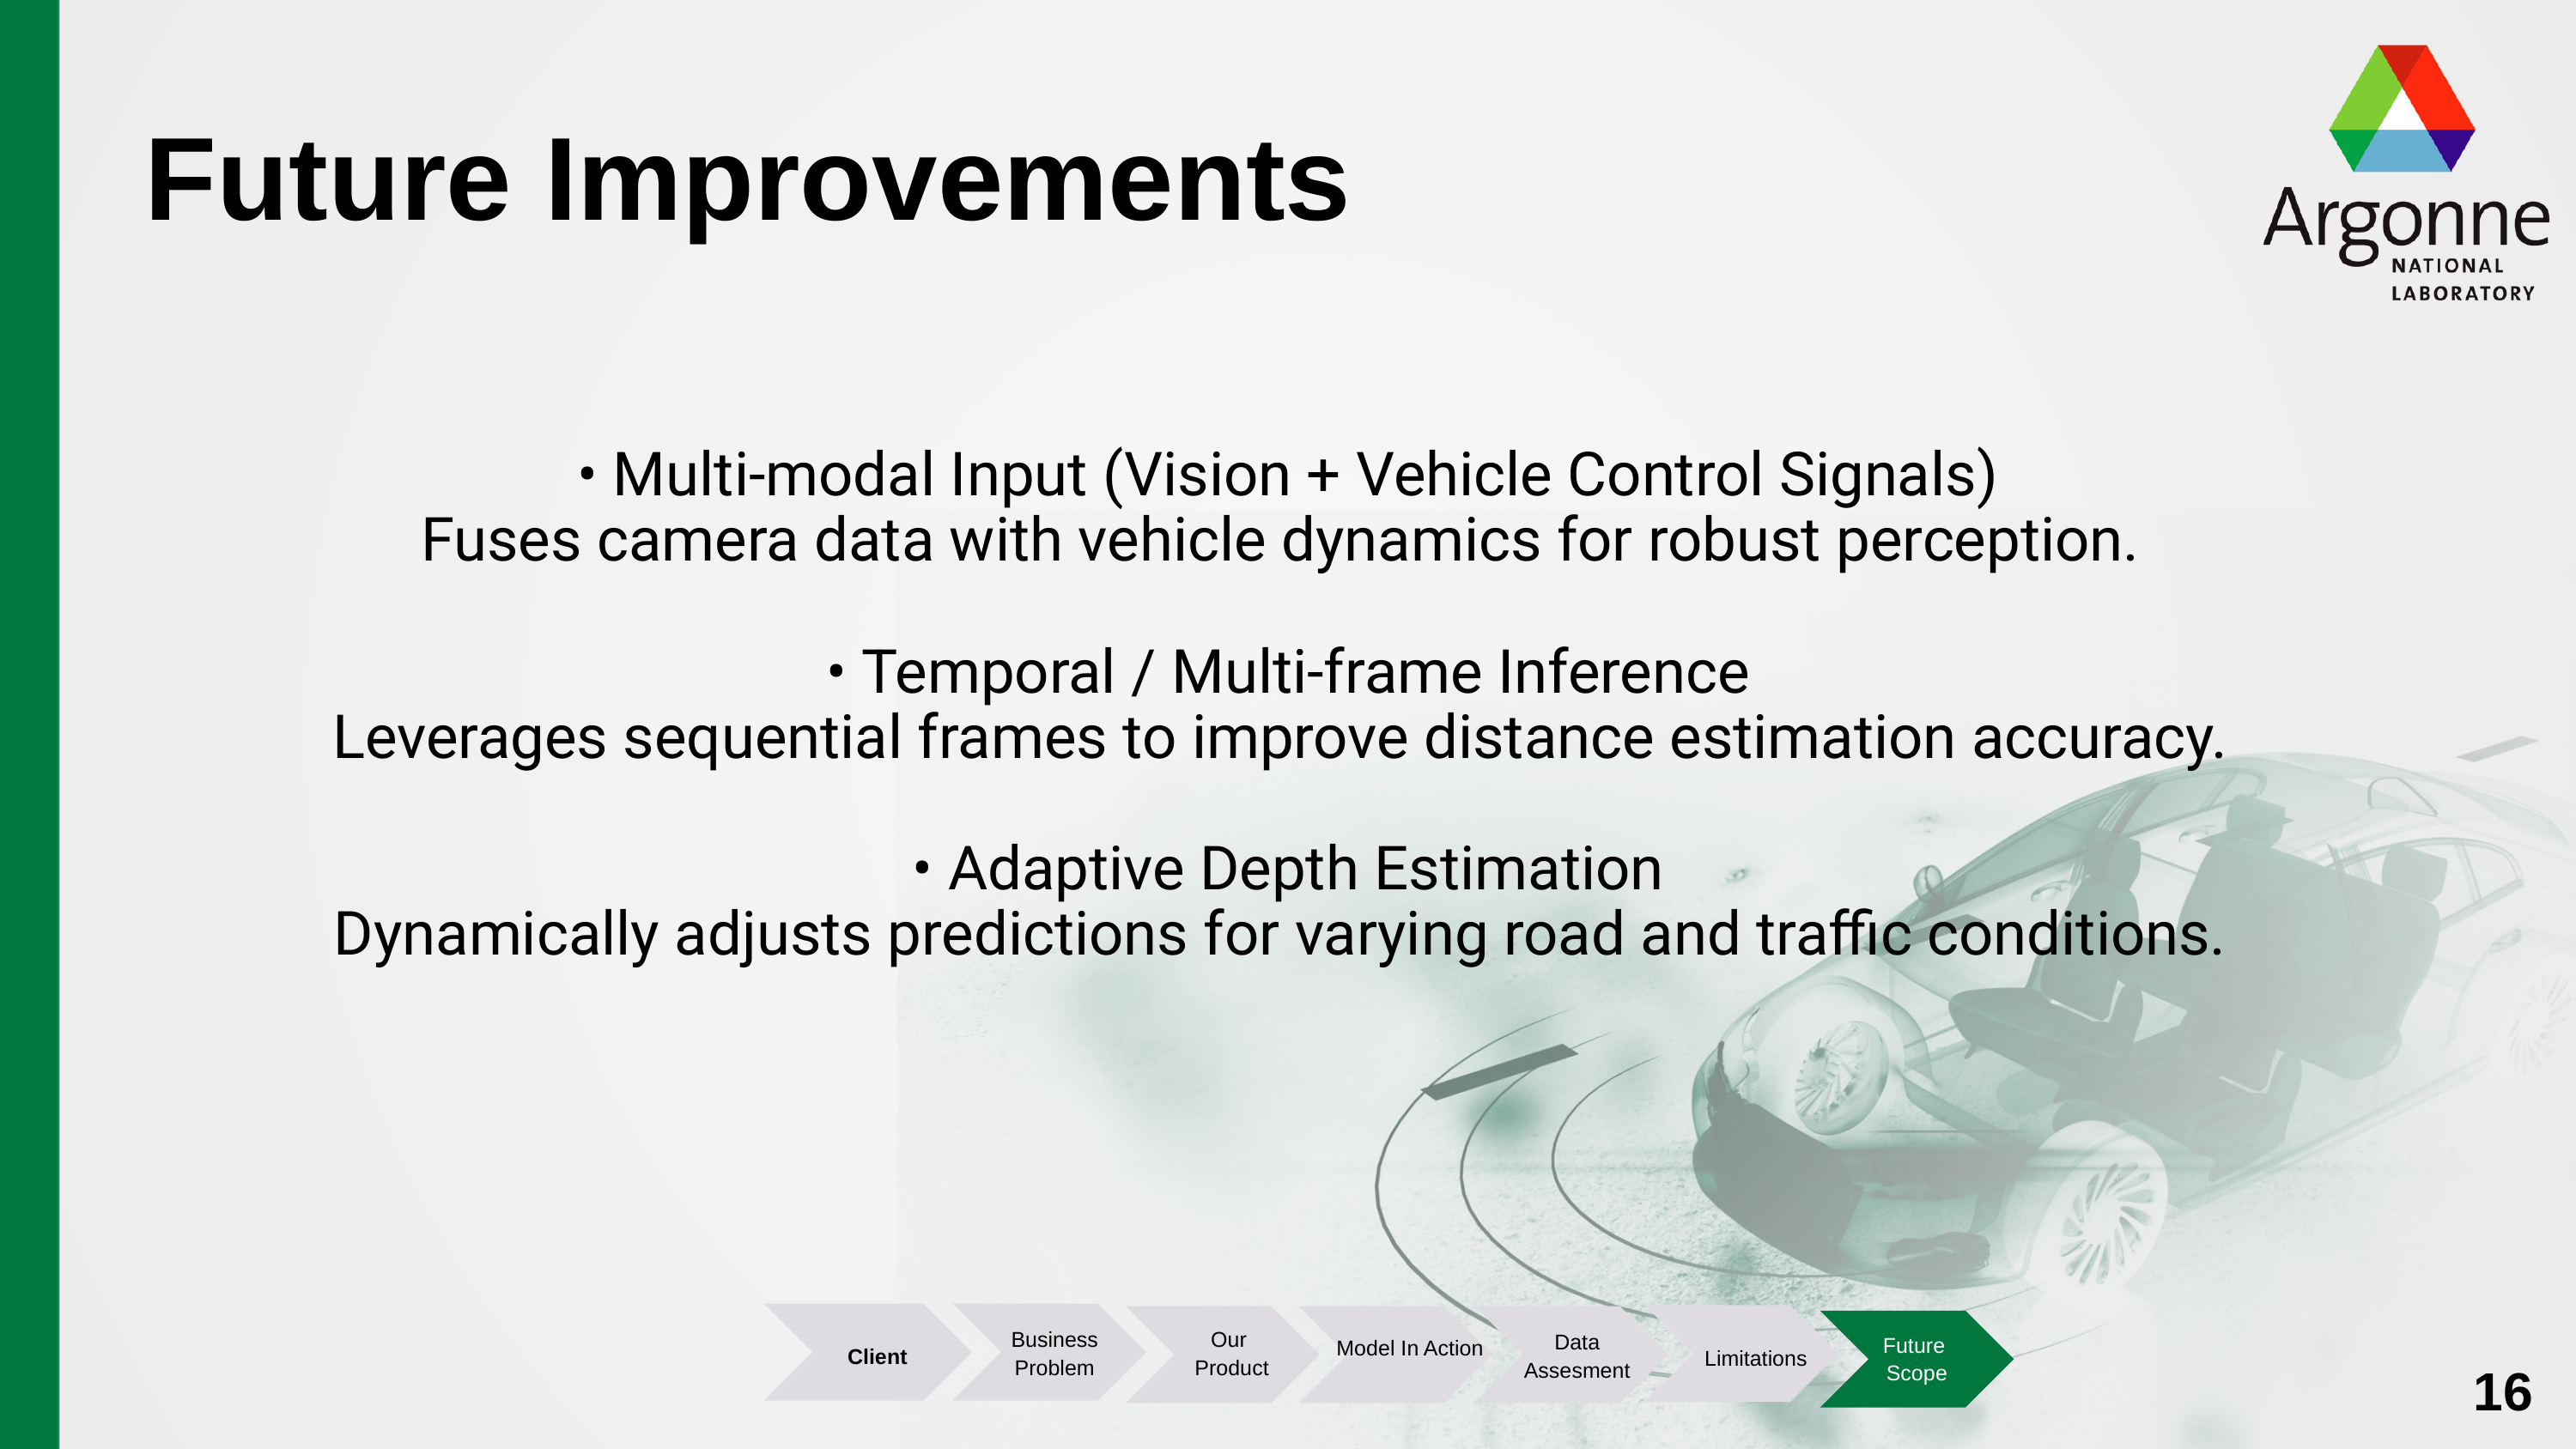

Future Improvements

 • Multi‑modal Input (Vision + Vehicle Control Signals)
Fuses camera data with vehicle dynamics for robust perception.

 • Temporal / Multi‑frame Inference
Leverages sequential frames to improve distance estimation accuracy.

 • Adaptive Depth Estimation
Dynamically adjusts predictions for varying road and traffic conditions.

Business Problem
Our
 Product
Data Assesment
Future
Scope
Model In Action
Client
Limitations
16